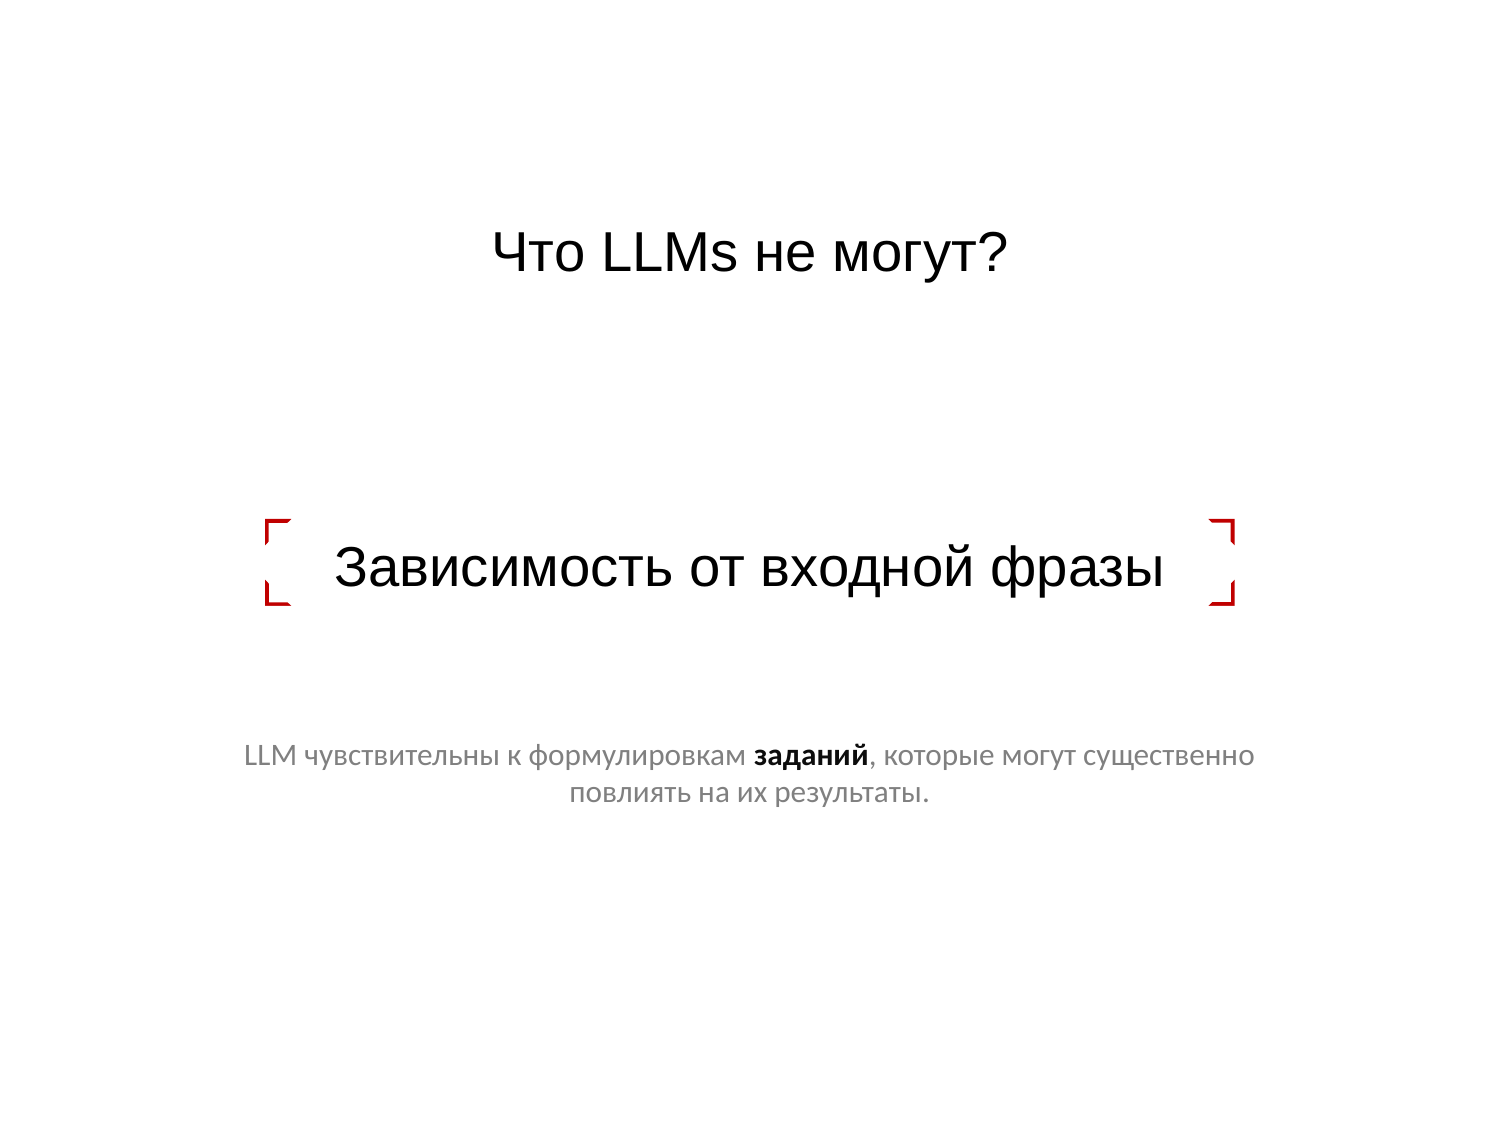

Что LLMs не могут?
Lack of True Understanding

Зависимость от входной фразы

Hallucinations and Fabrication
Resource Intensive
LLM чувствительны к формулировкам заданий, которые могут существенно повлиять на их результаты.
Bias in Outputs
Limited Domain-Specific Expertise
Ethical and Security Concerns